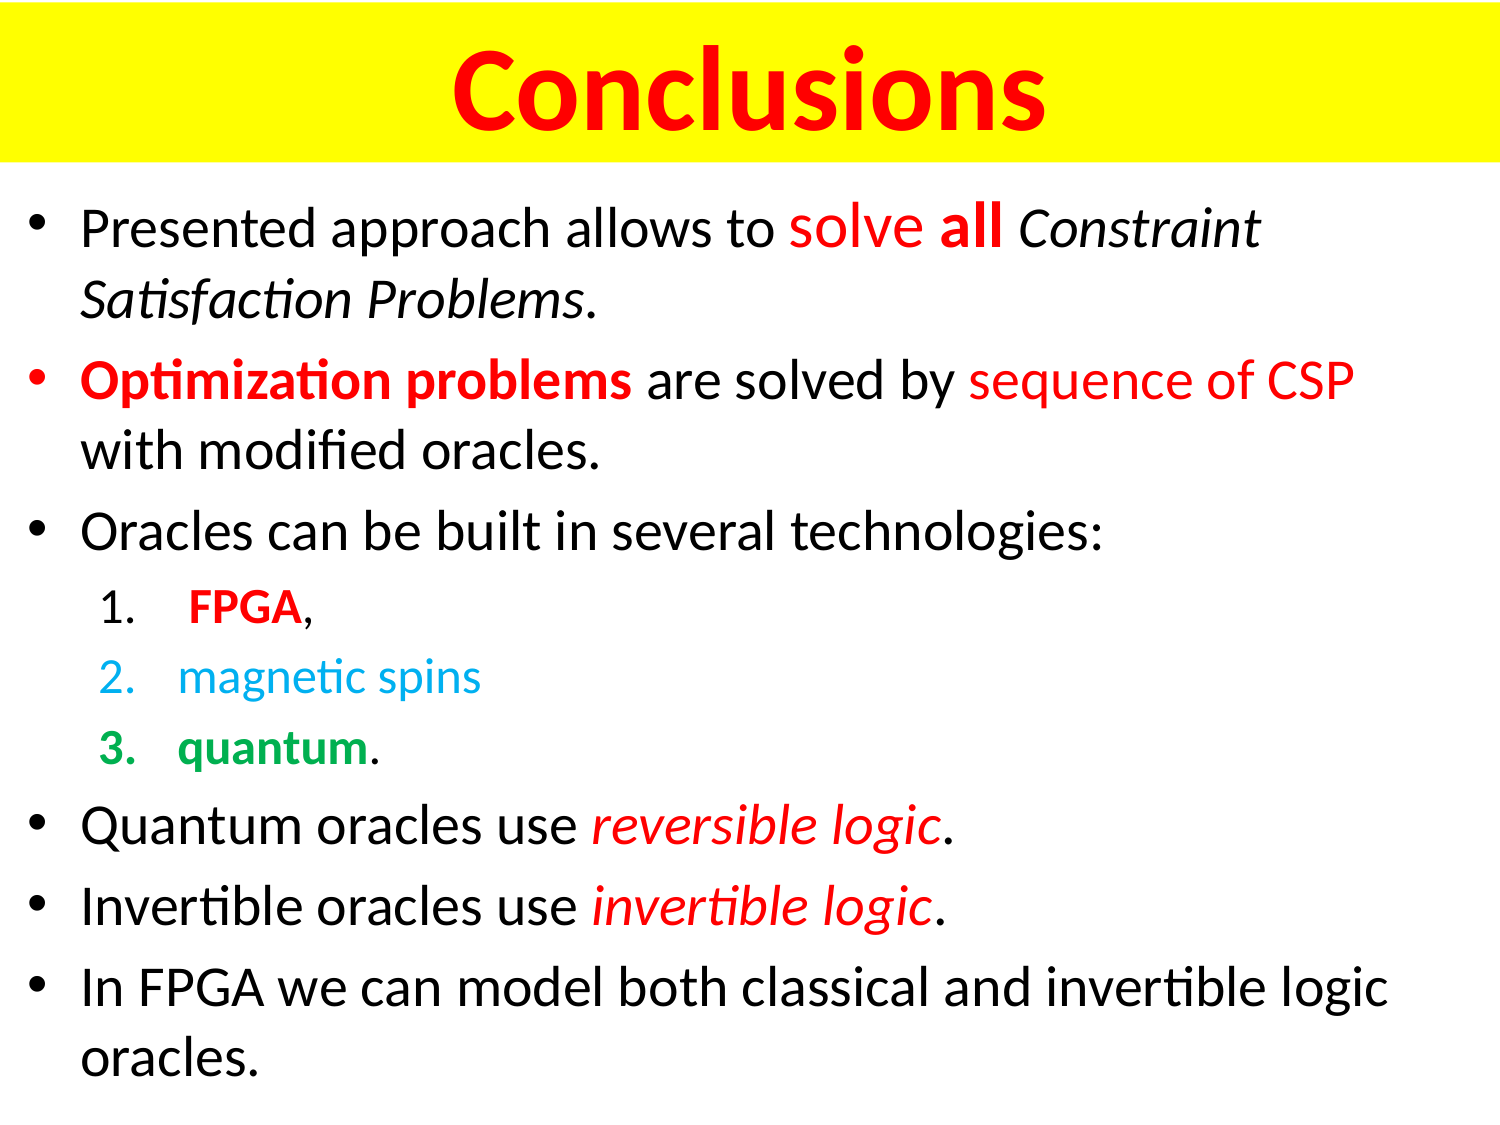

# Conclusions
Presented approach allows to solve all Constraint Satisfaction Problems.
Optimization problems are solved by sequence of CSP with modified oracles.
Oracles can be built in several technologies:
 FPGA,
magnetic spins
quantum.
Quantum oracles use reversible logic.
Invertible oracles use invertible logic.
In FPGA we can model both classical and invertible logic oracles.